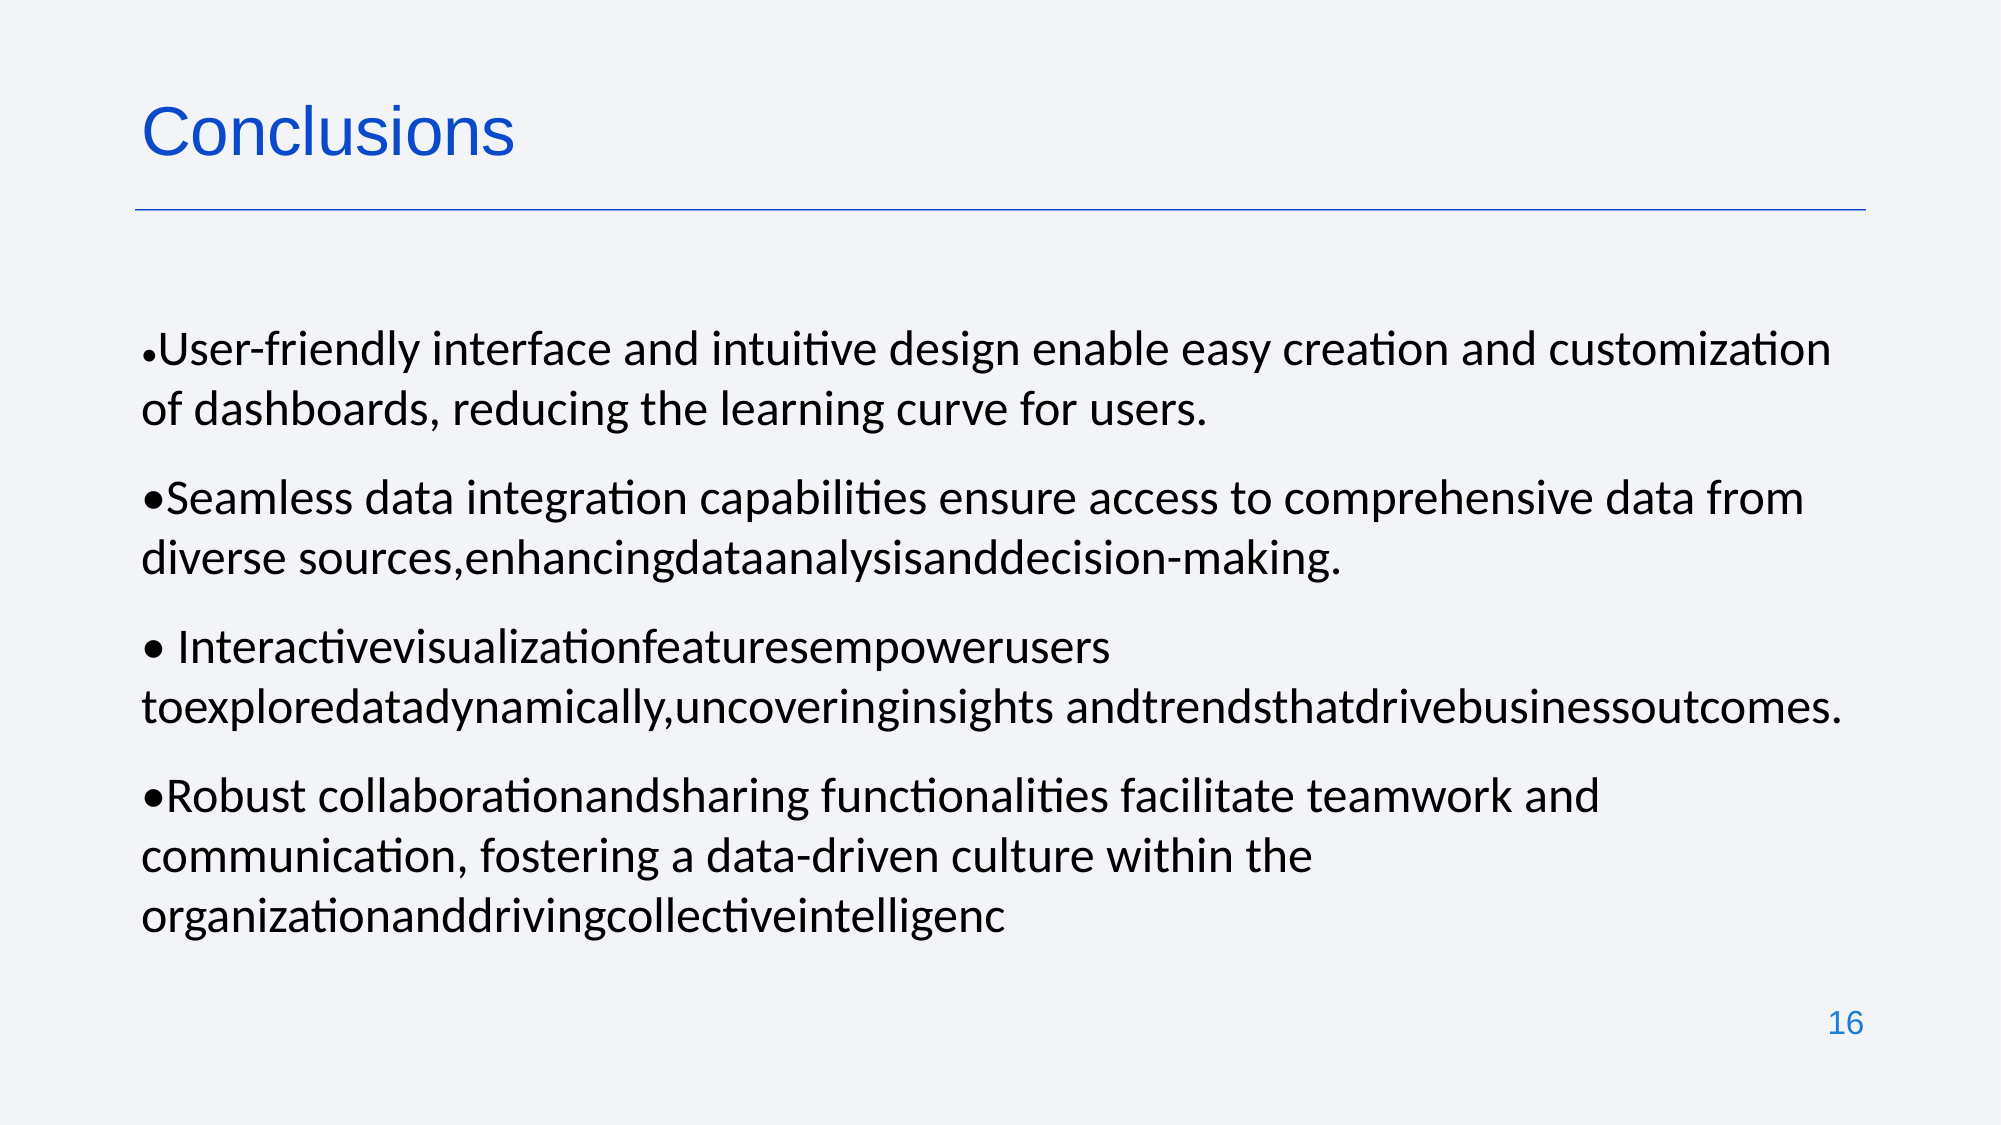

Conclusions
•User-friendly interface and intuitive design enable easy creation and customization of dashboards, reducing the learning curve for users.
•Seamless data integration capabilities ensure access to comprehensive data from diverse sources,enhancingdataanalysisanddecision-making.
• Interactivevisualizationfeaturesempowerusers toexploredatadynamically,uncoveringinsights andtrendsthatdrivebusinessoutcomes.
•Robust collaborationandsharing functionalities facilitate teamwork and communication, fostering a data-driven culture within the organizationanddrivingcollectiveintelligenc
16